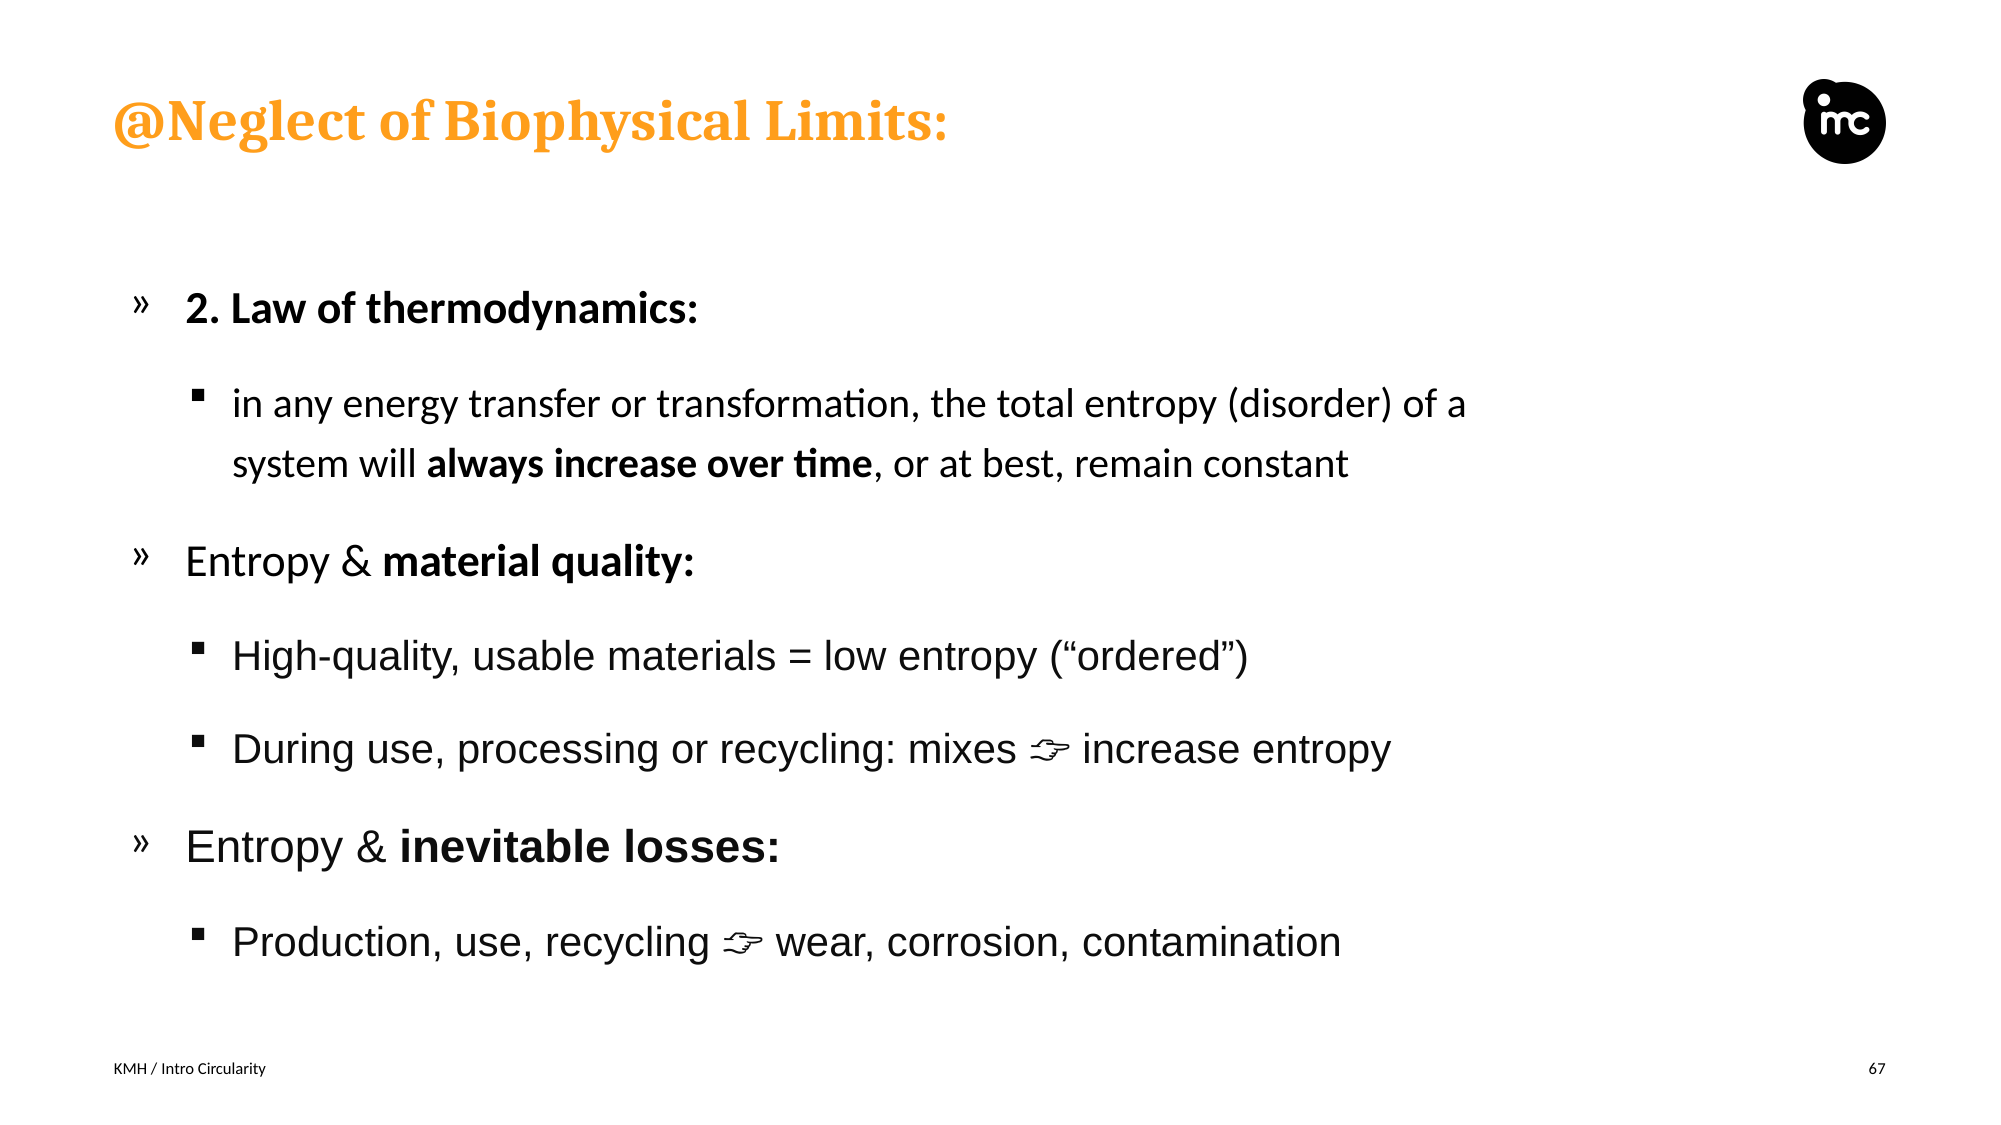

# @Neglect of Biophysical Limits:
2. Law of thermodynamics:
in any energy transfer or transformation, the total entropy (disorder) of a system will always increase over time, or at best, remain constant
Entropy & material quality:
High-quality, usable materials = low entropy (“ordered”)
During use, processing or recycling: mixes 👉 increase entropy
Entropy & inevitable losses:
Production, use, recycling 👉 wear, corrosion, contamination
KMH / Intro Circularity

67